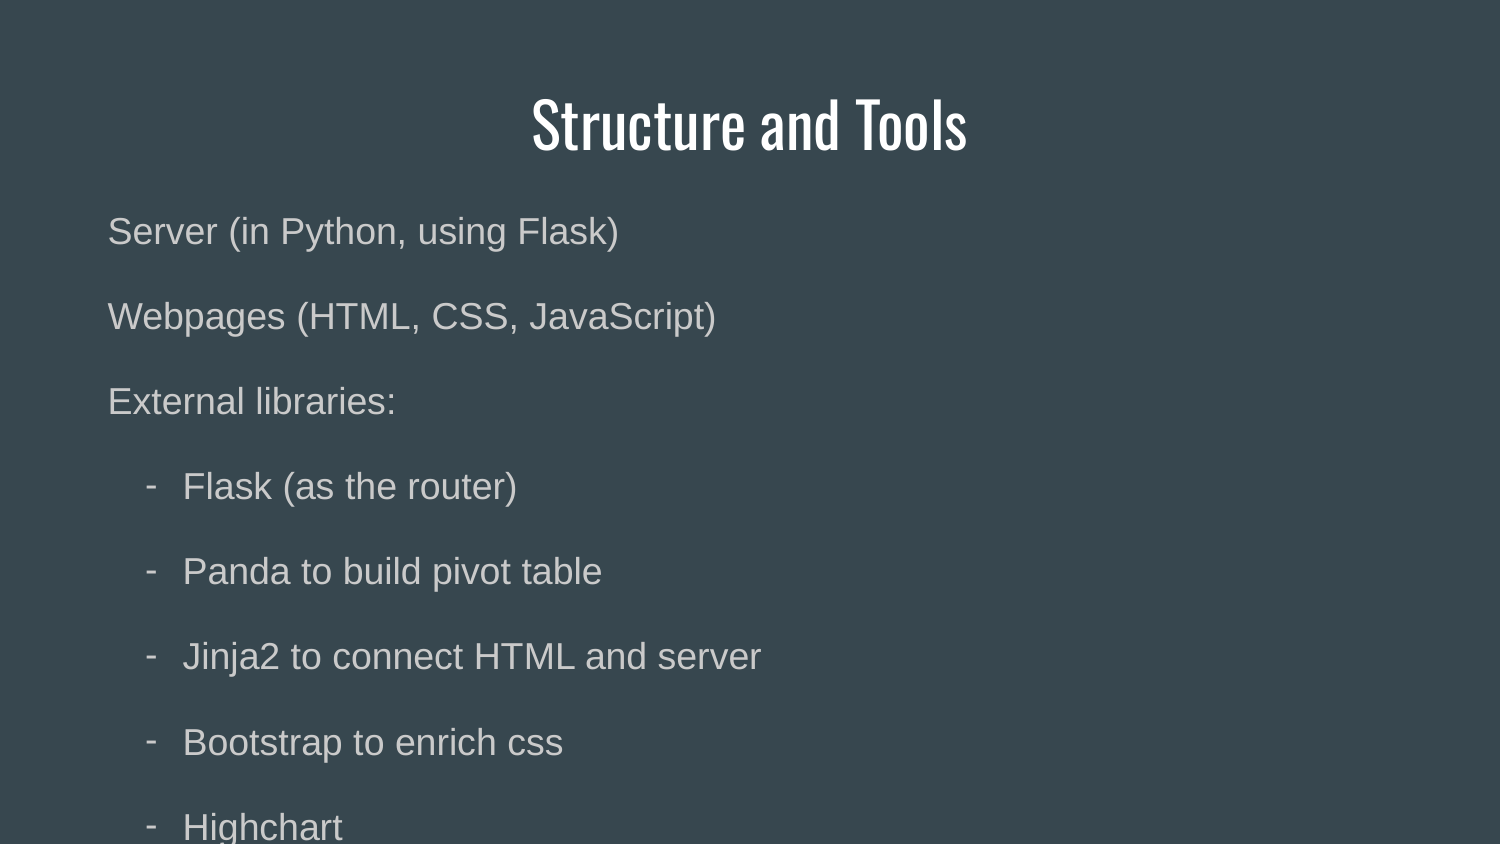

# Structure and Tools
Server (in Python, using Flask)
Webpages (HTML, CSS, JavaScript)
External libraries:
Flask (as the router)
Panda to build pivot table
Jinja2 to connect HTML and server
Bootstrap to enrich css
Highchart